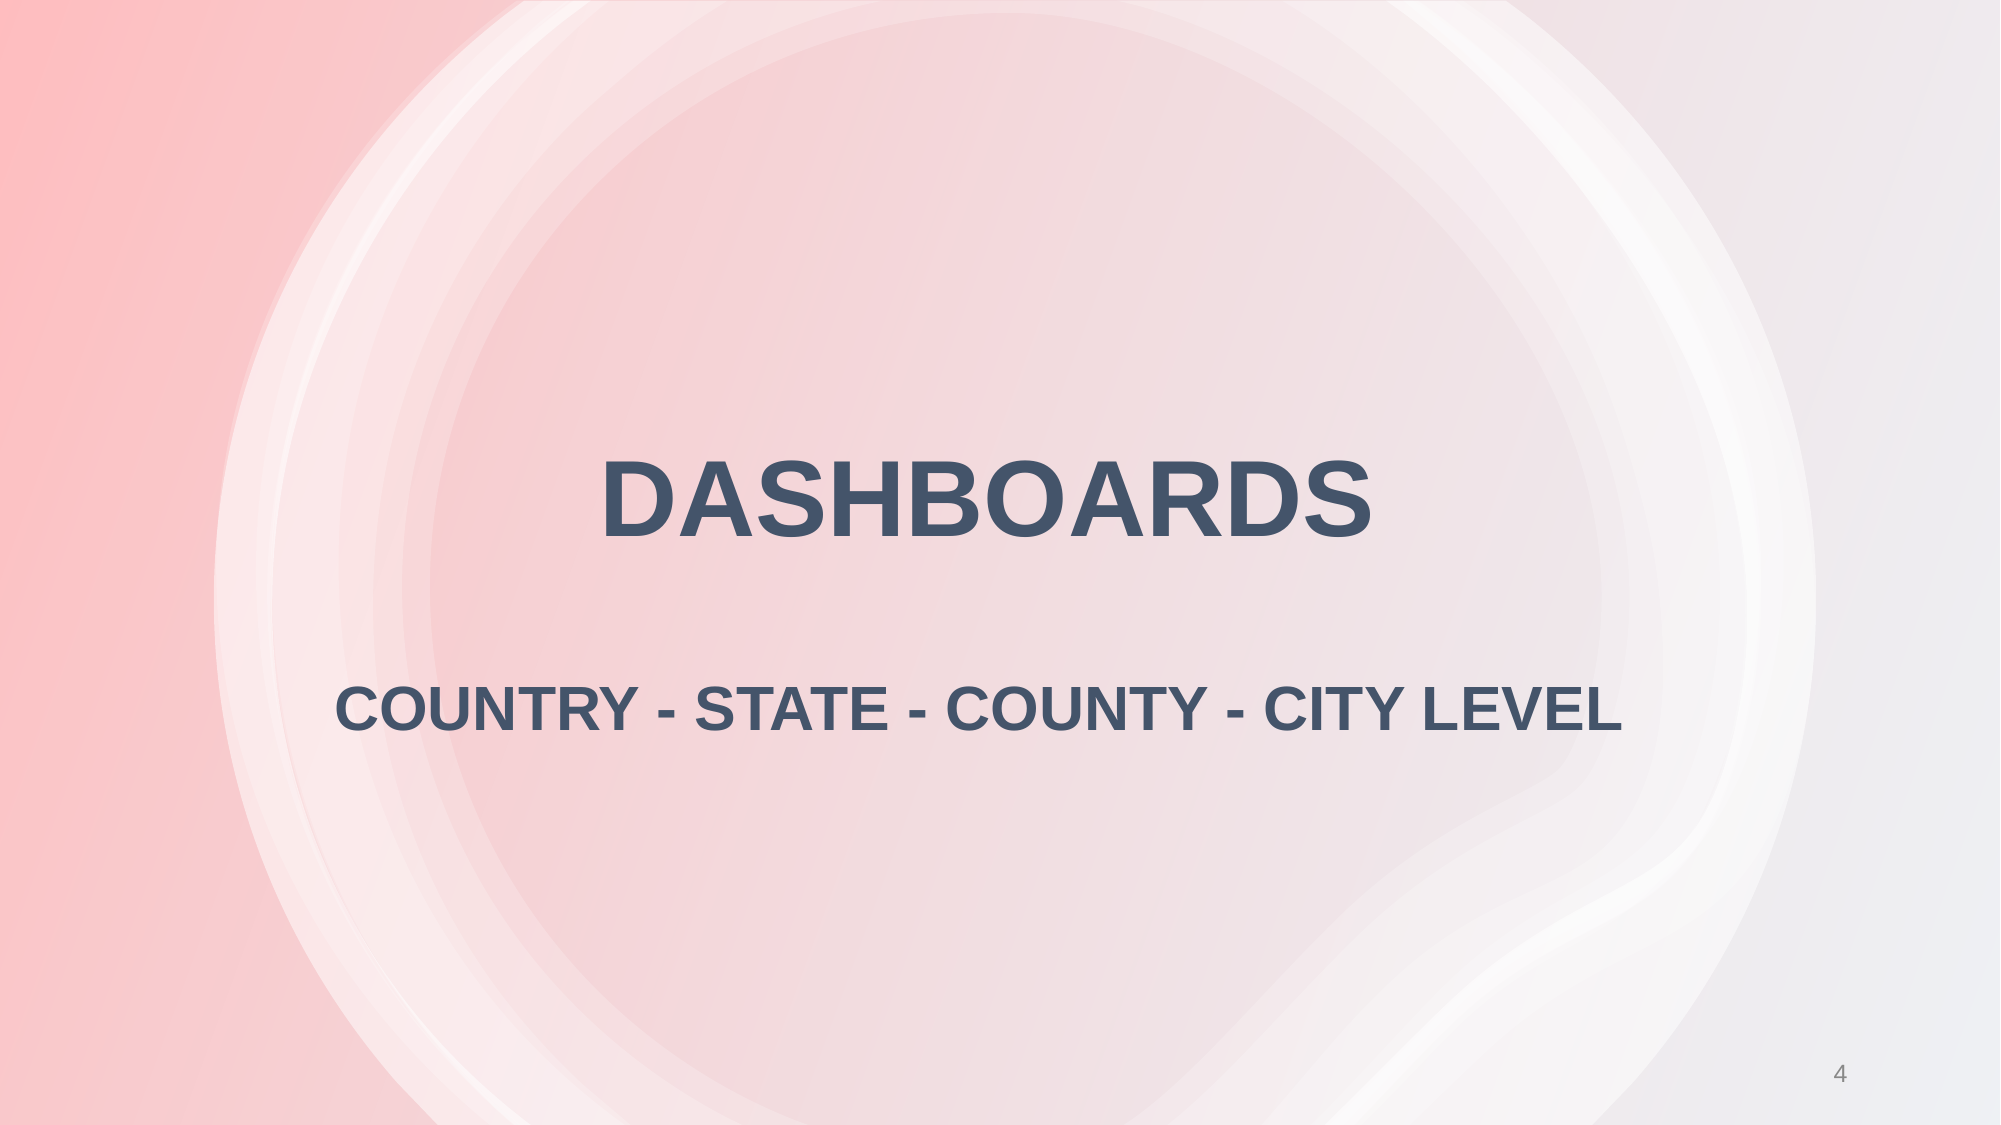

# DASHBOARDS

COUNTRY - STATE - COUNTY - CITY LEVEL
4